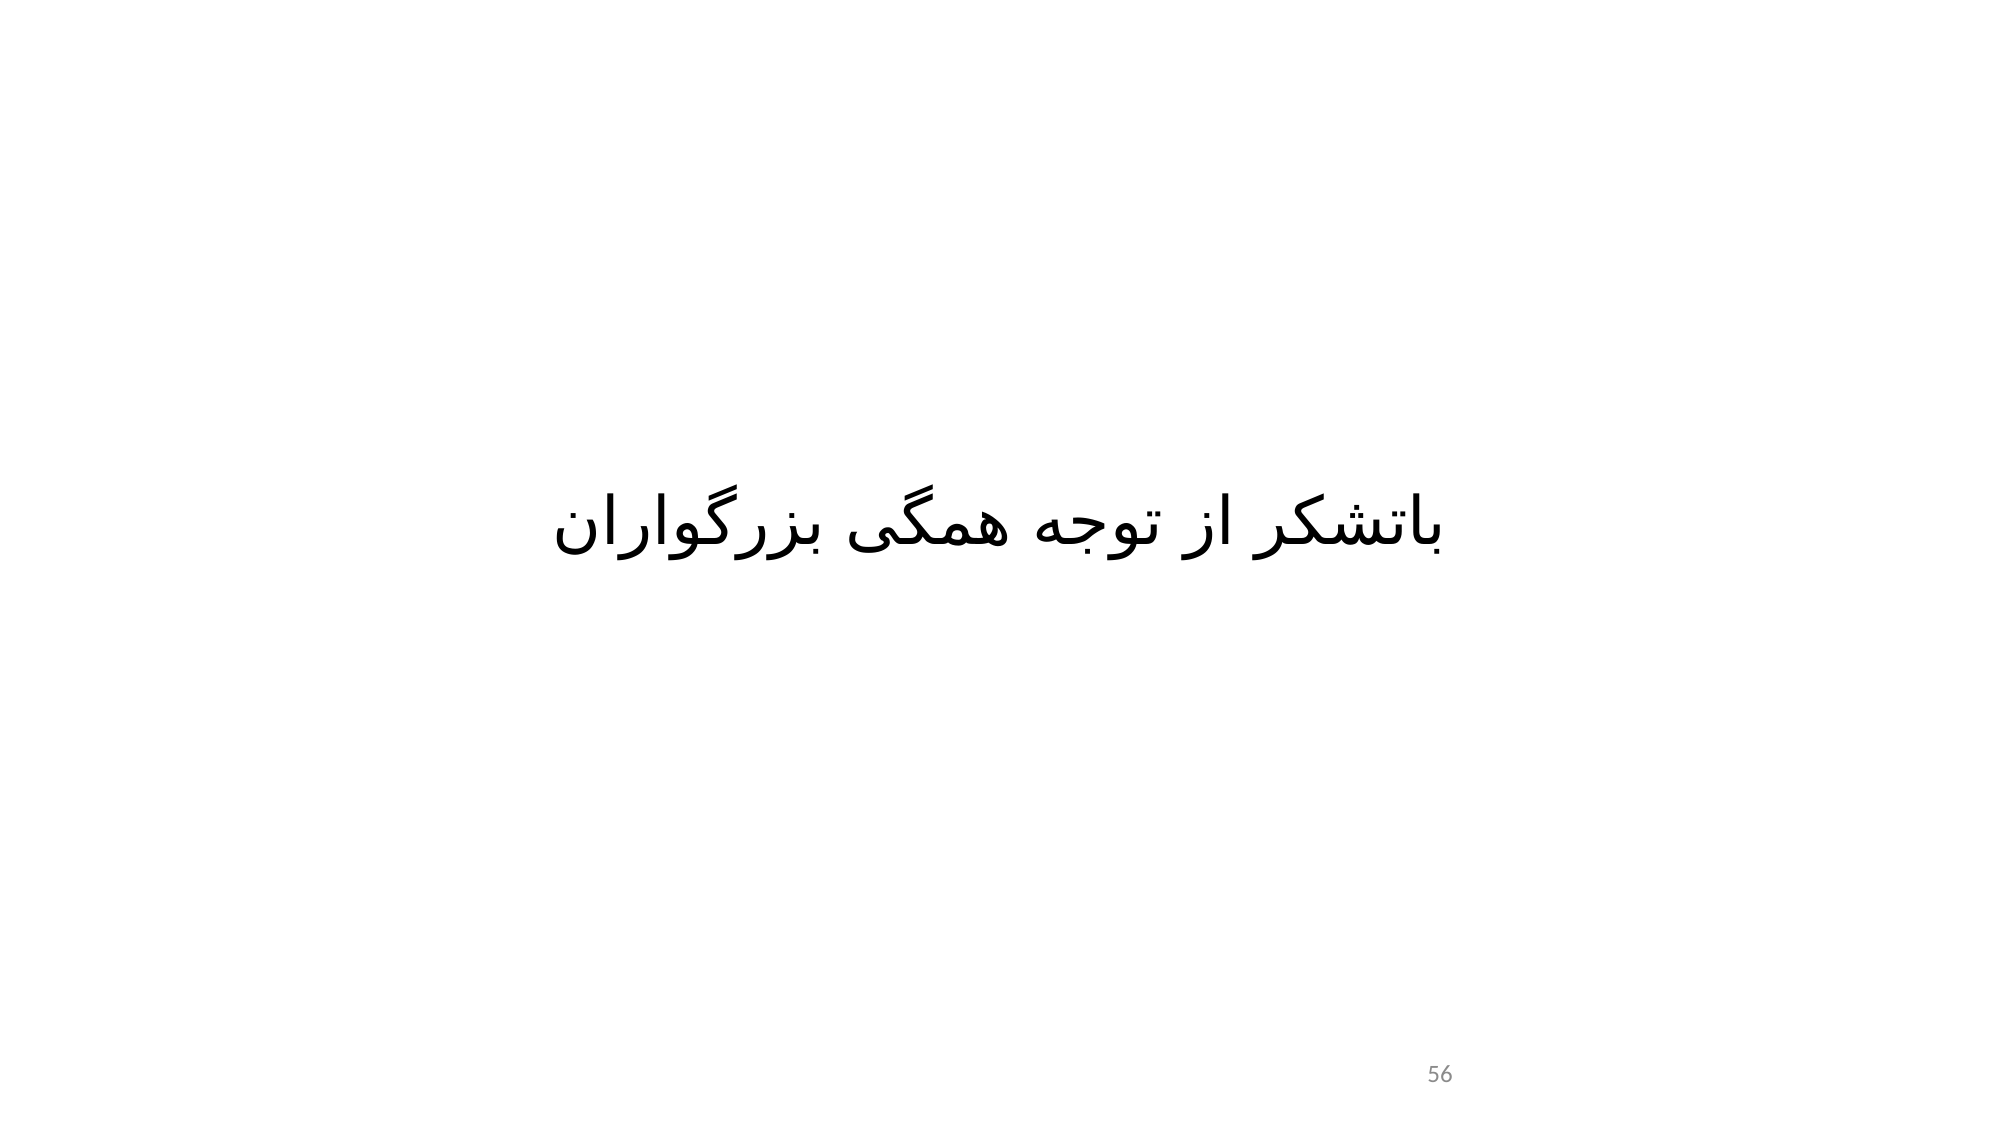

# باتشکر از توجه همگی بزرگواران
56